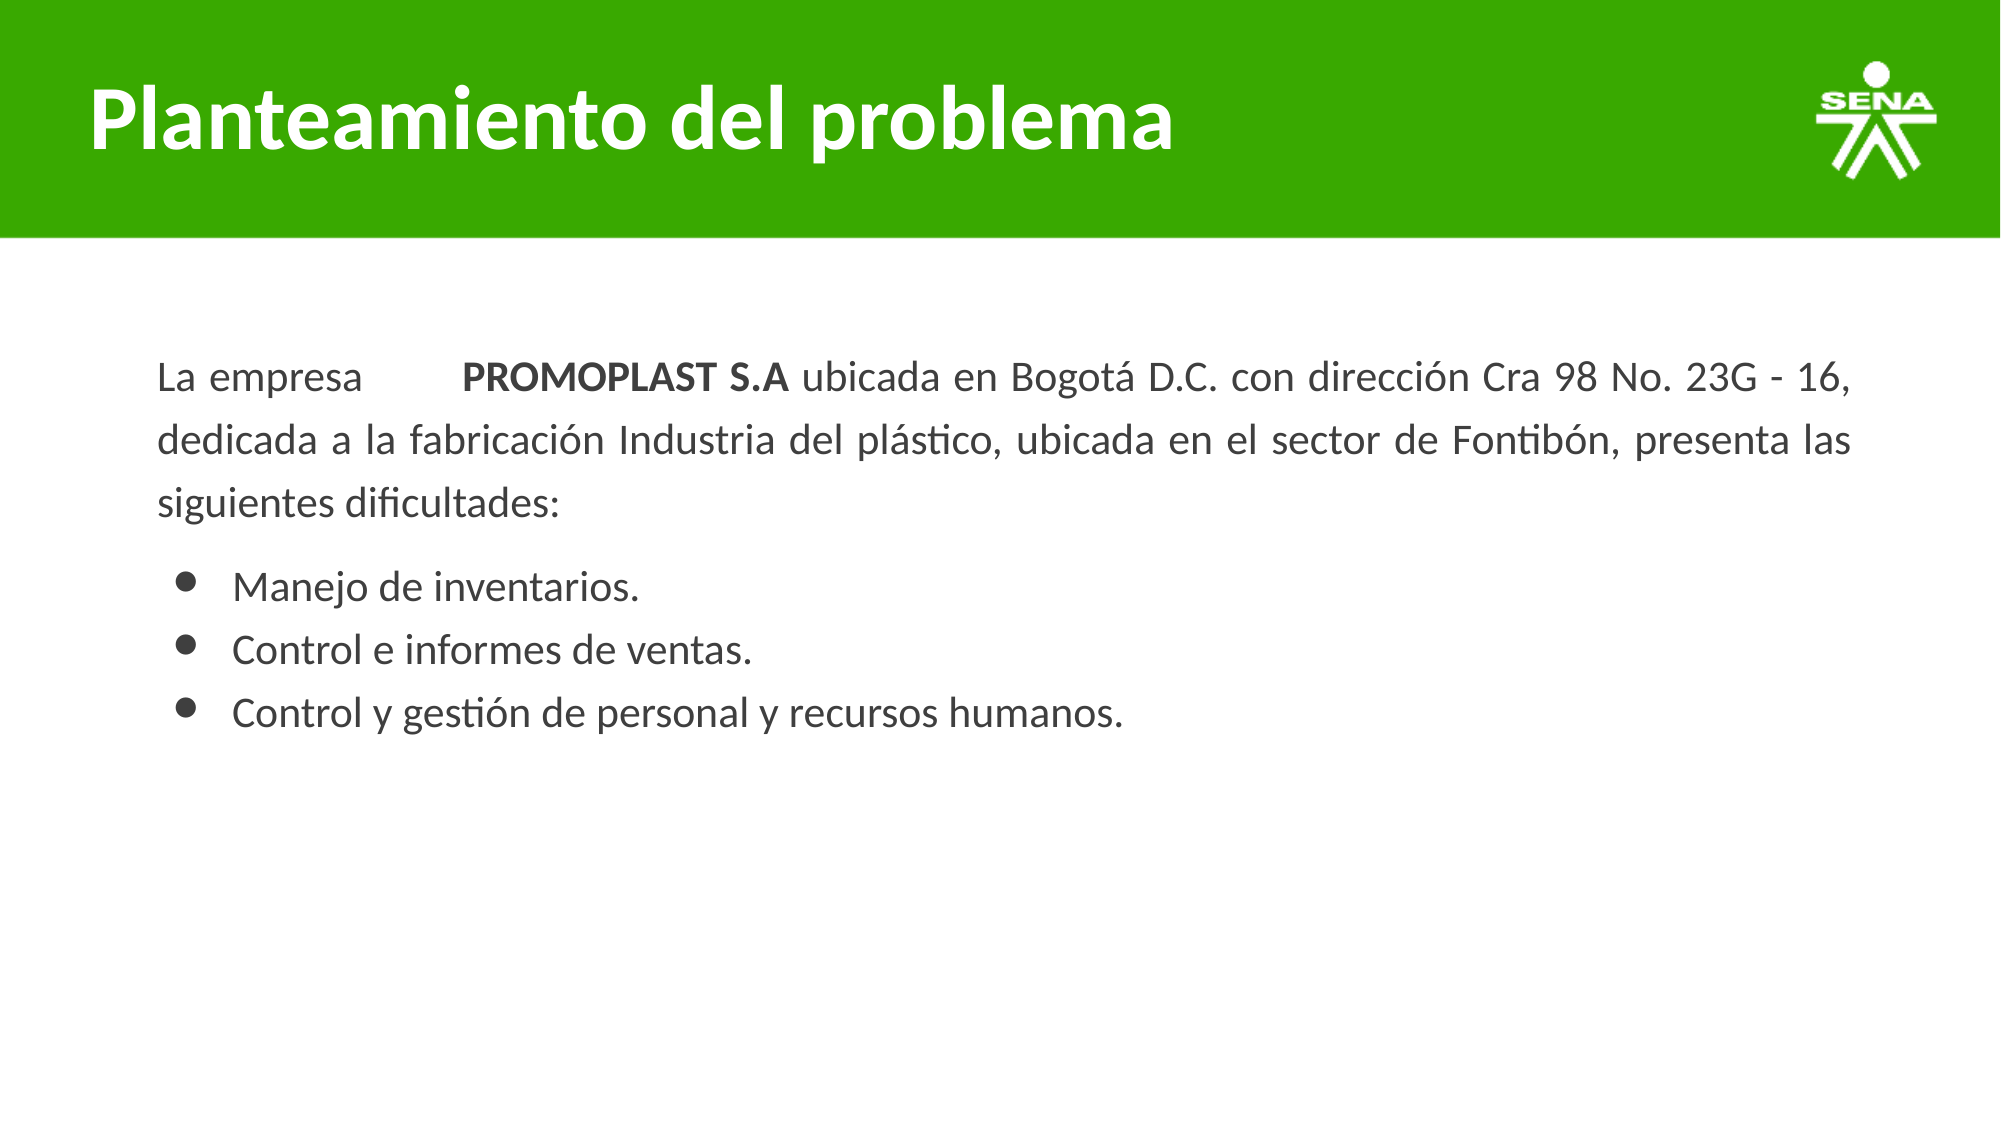

# Planteamiento del problema
La empresa 	PROMOPLAST S.A ubicada en Bogotá D.C. con dirección Cra 98 No. 23G - 16, dedicada a la fabricación Industria del plástico, ubicada en el sector de Fontibón, presenta las siguientes dificultades:
Manejo de inventarios.
Control e informes de ventas.
Control y gestión de personal y recursos humanos.